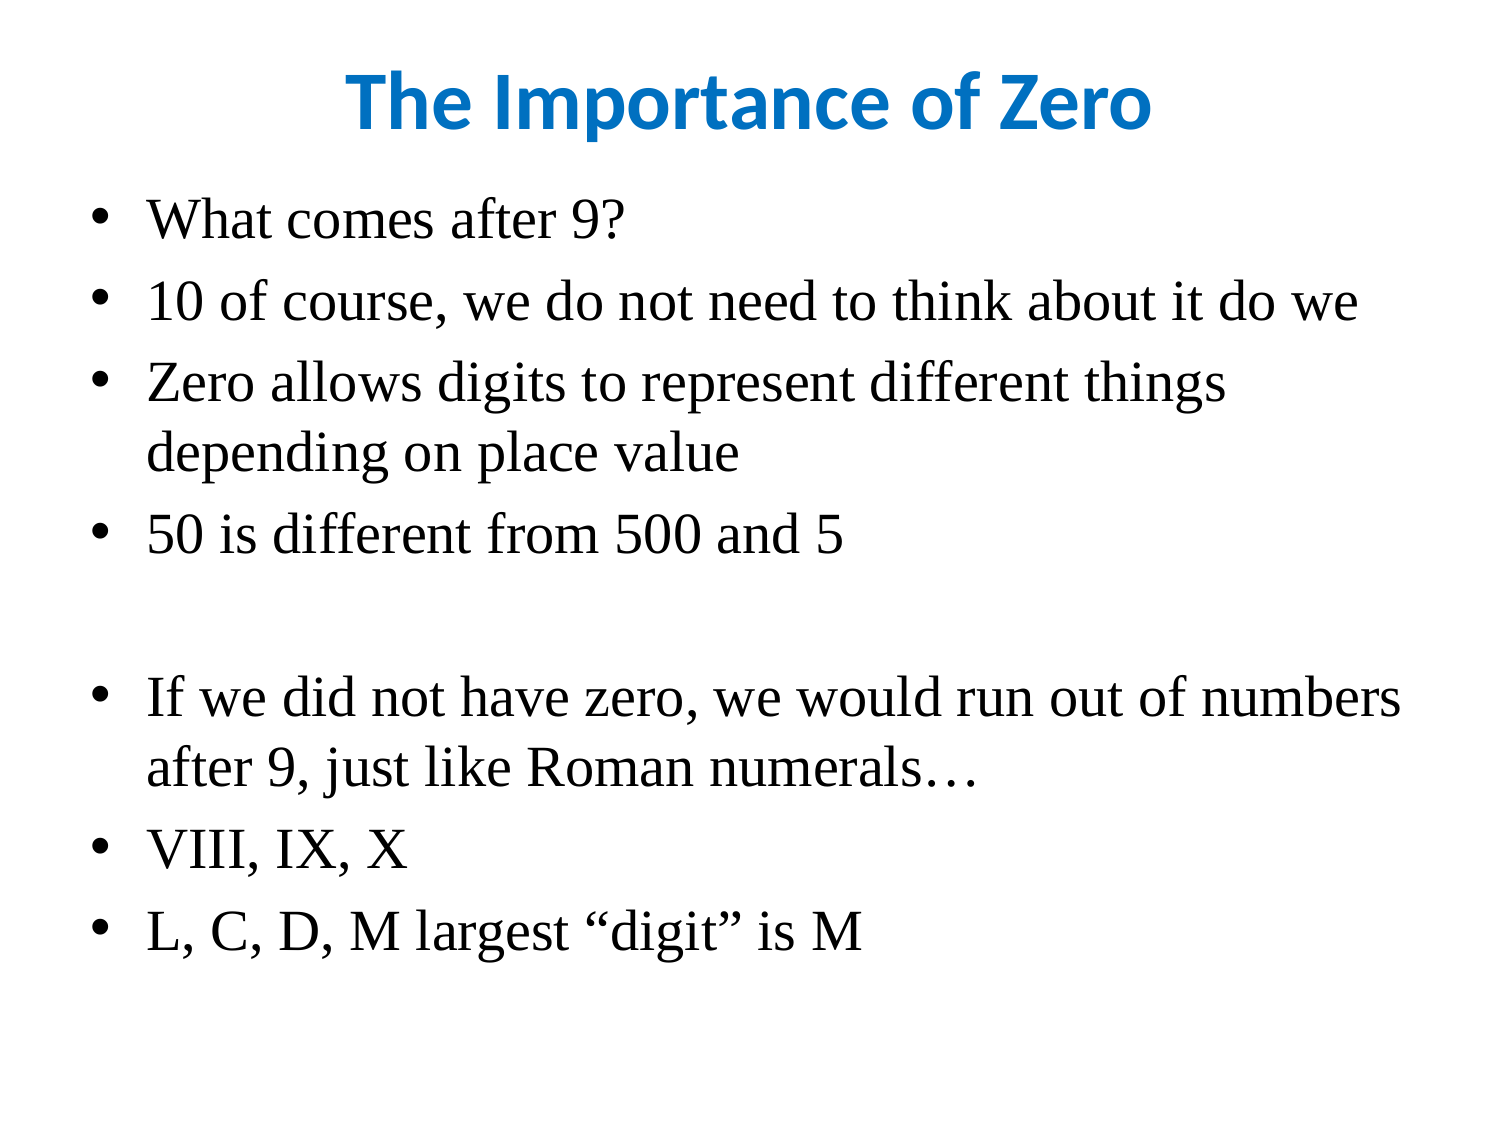

# The Importance of Zero
What comes after 9?
10 of course, we do not need to think about it do we
Zero allows digits to represent different things depending on place value
50 is different from 500 and 5

If we did not have zero, we would run out of numbers after 9, just like Roman numerals…
VIII, IX, X
L, C, D, M largest “digit” is M